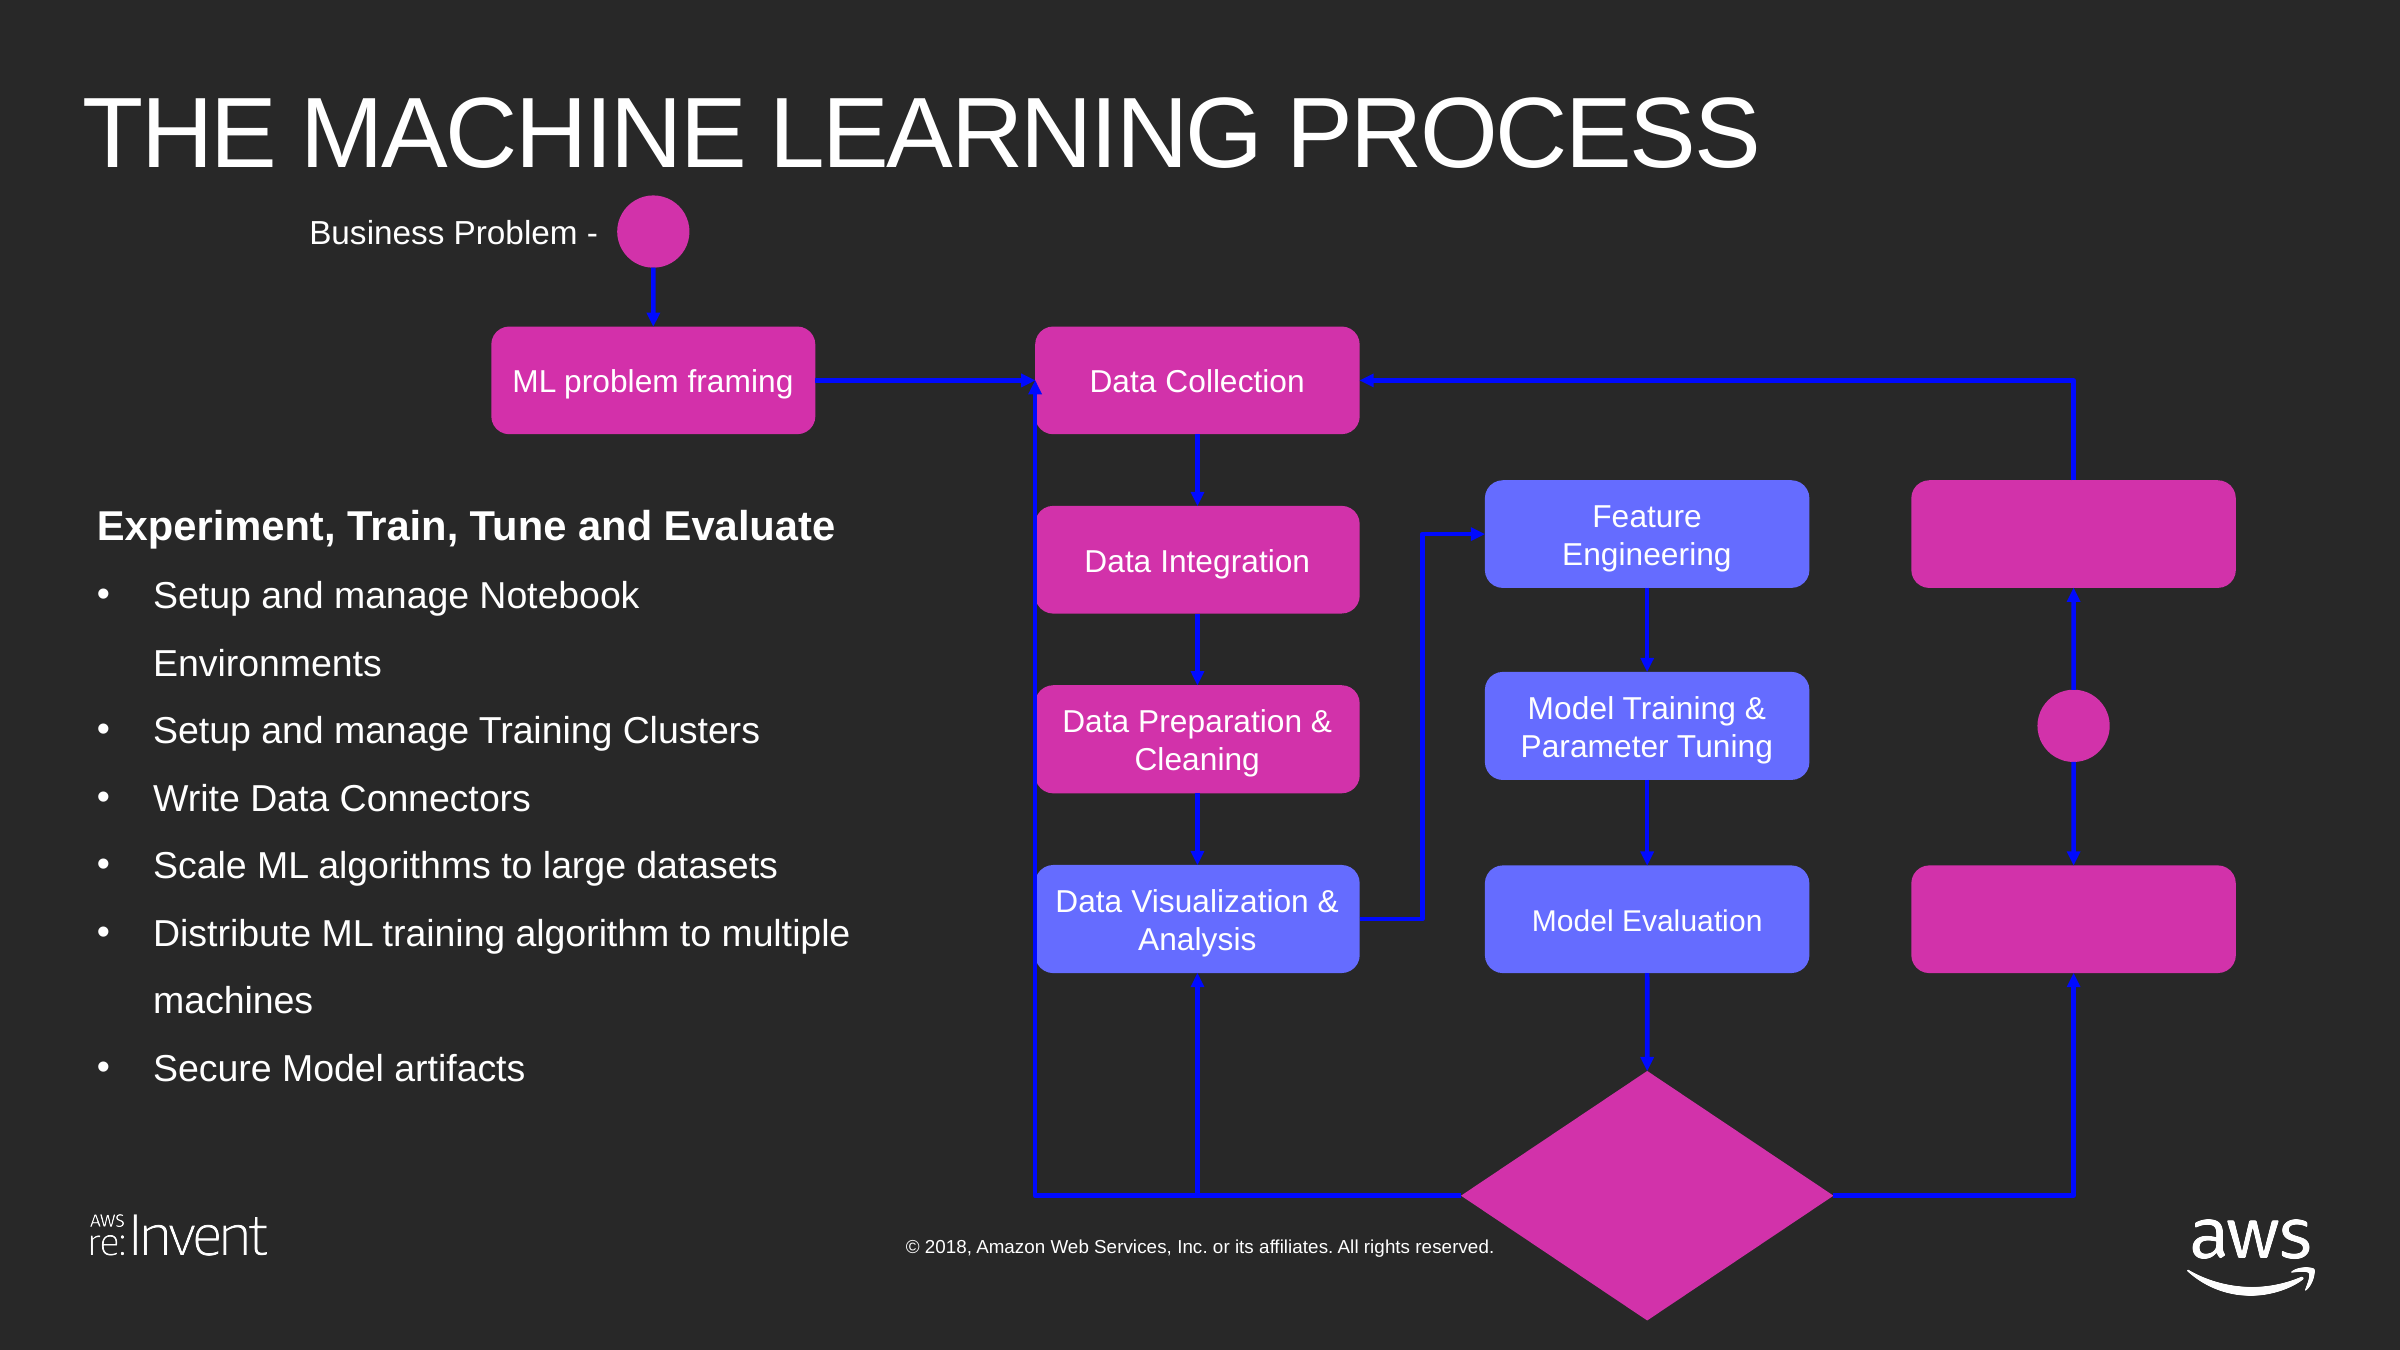

# THE MACHINE LEARNING PROCESS

Business Problem -
ML problem framing
Data Collection
Experiment, Train, Tune and Evaluate
Setup and manage Notebook Environments
Setup and manage Training Clusters
Write Data Connectors
Scale ML algorithms to large datasets
Distribute ML training algorithm to multiple machines
Secure Model artifacts
Feature Engineering

Data Integration
Model Training &
Parameter Tuning
Data Preparation & Cleaning

Data Visualization & Analysis
Model Evaluation